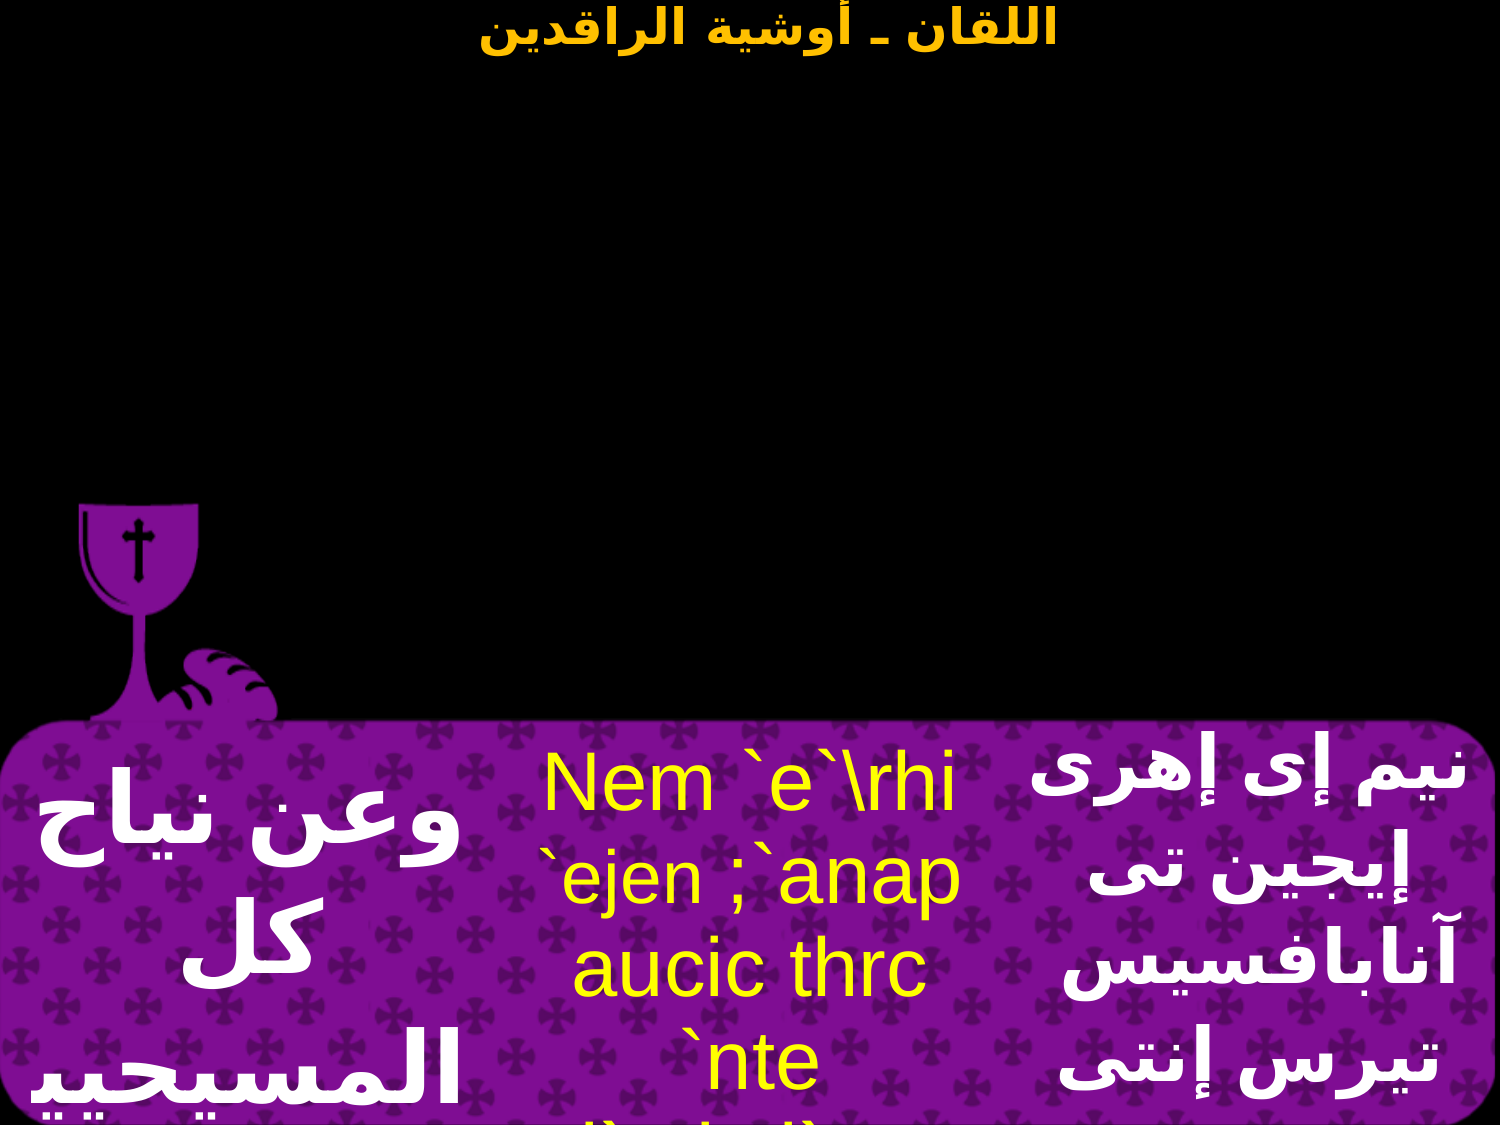

| وعن نياح كل المسيحيين | Nem `e`\rhi `ejen ;`anapaucic thrc `nte ni`xricti`anoc | نيم إى إهرى إيجين تى آنابافسيس تيرس إنتى نى إخرستيانوس |
| --- | --- | --- |